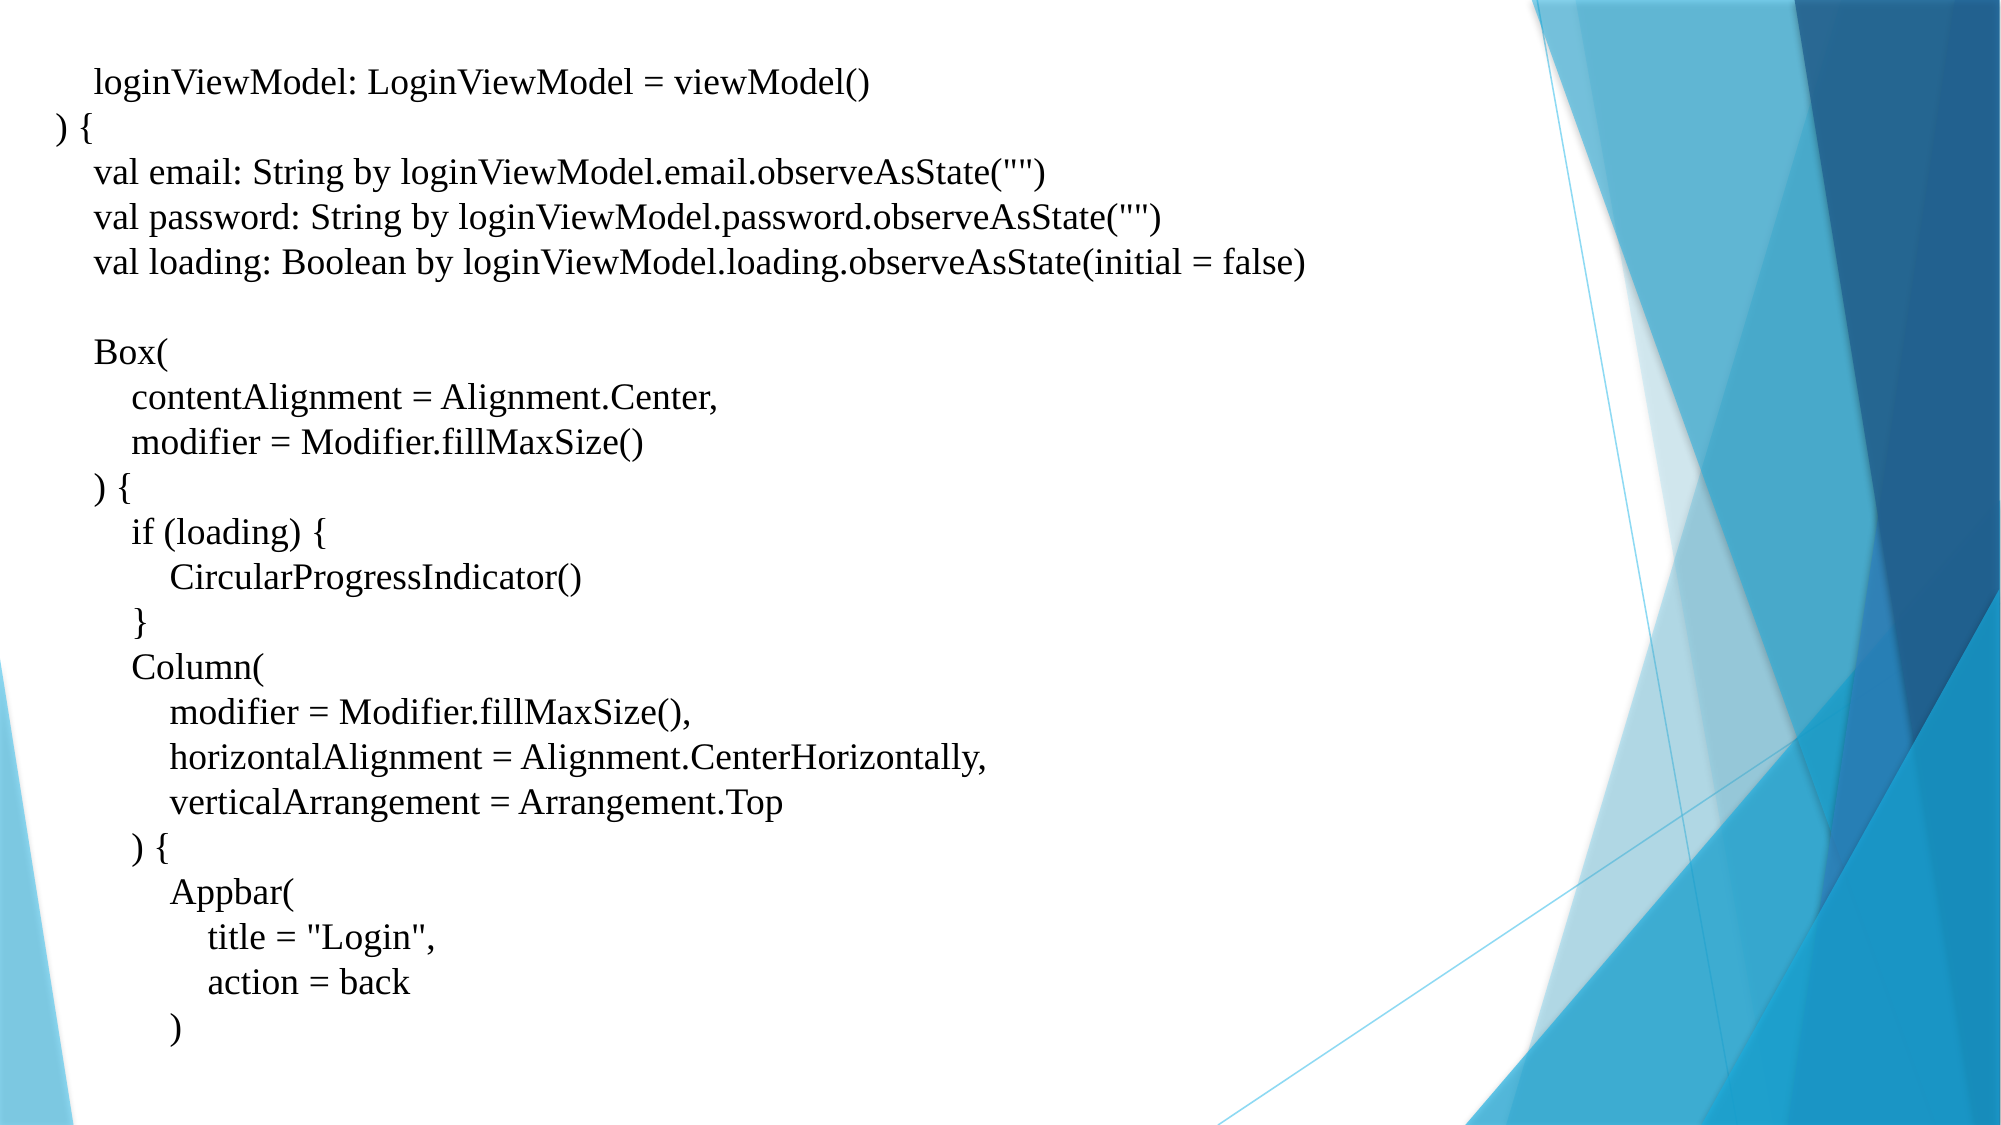

loginViewModel: LoginViewModel = viewModel()
) {
    val email: String by loginViewModel.email.observeAsState("")
    val password: String by loginViewModel.password.observeAsState("")
    val loading: Boolean by loginViewModel.loading.observeAsState(initial = false)

    Box(
        contentAlignment = Alignment.Center,
        modifier = Modifier.fillMaxSize()
    ) {
        if (loading) {
            CircularProgressIndicator()
        }
        Column(
            modifier = Modifier.fillMaxSize(),
            horizontalAlignment = Alignment.CenterHorizontally,
            verticalArrangement = Arrangement.Top
        ) {
            Appbar(
                title = "Login",
                action = back
            )